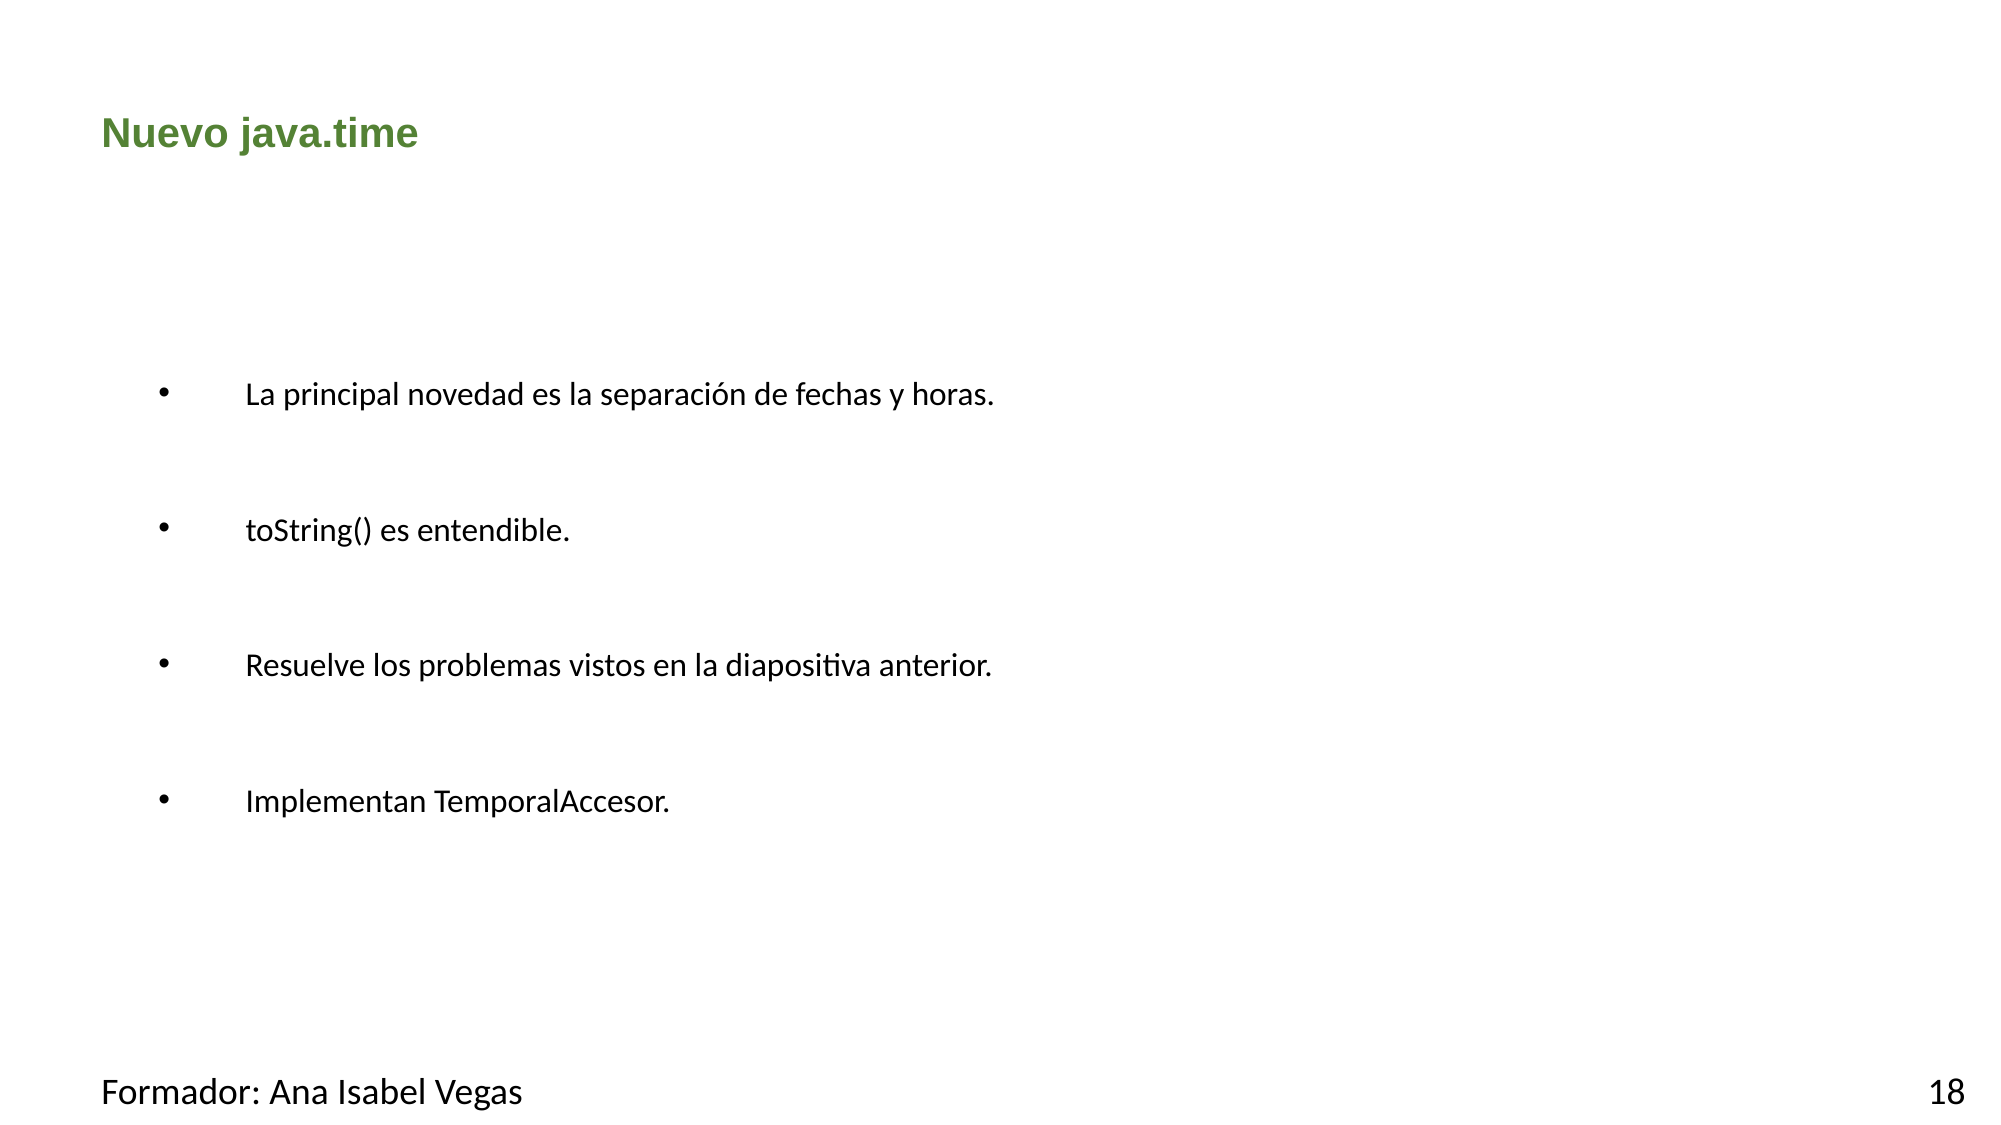

# Nuevo java.time
La principal novedad es la separación de fechas y horas.

toString() es entendible.

Resuelve los problemas vistos en la diapositiva anterior.

Implementan TemporalAccesor.
Formador: Ana Isabel Vegas
18